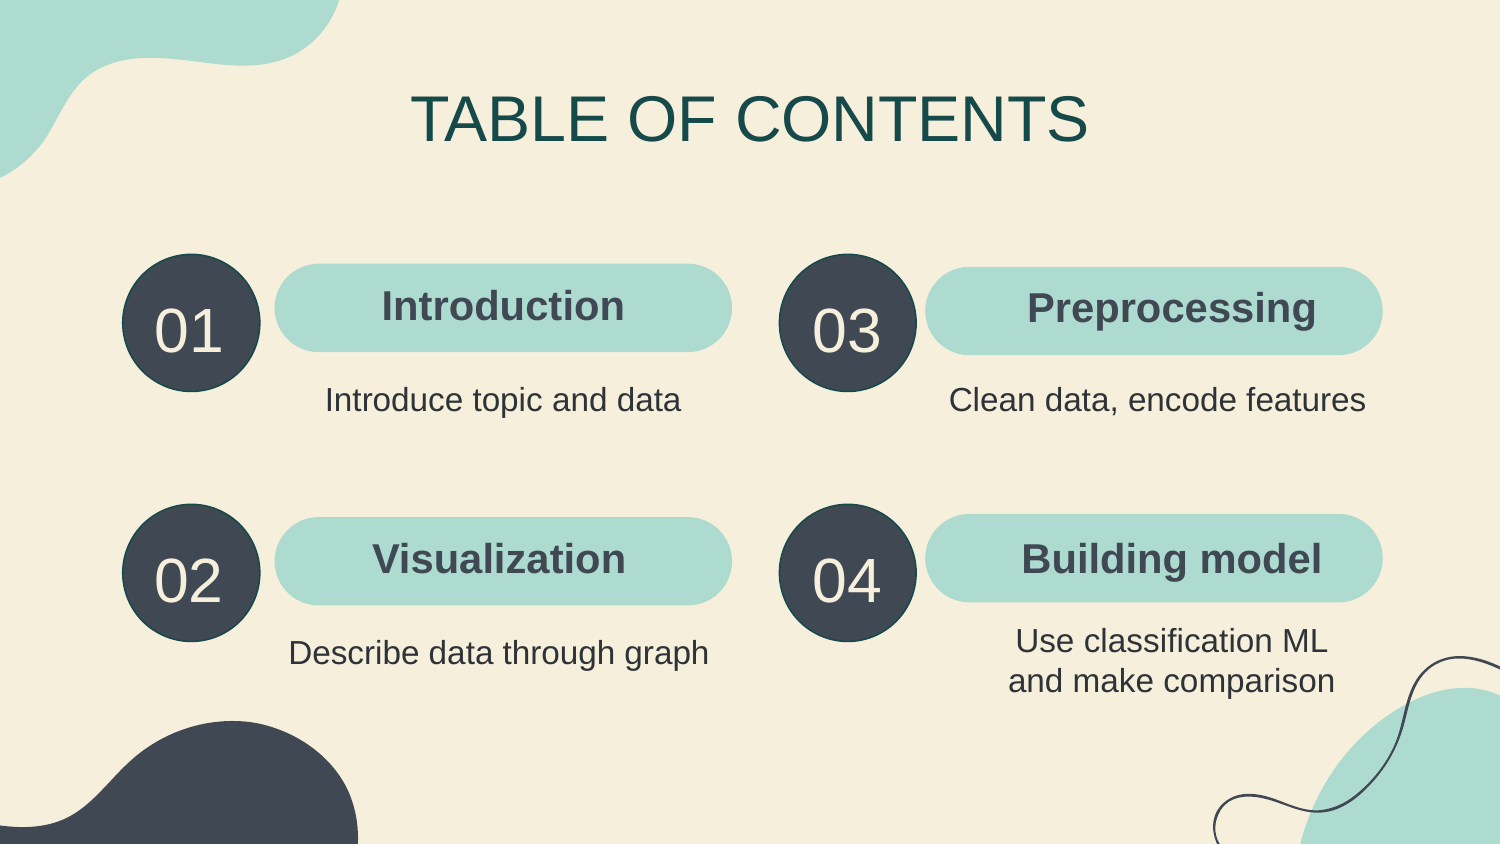

# TABLE OF CONTENTS

Introduction
Preprocessing

01
03
Clean data, encode features
Introduce topic and data

Visualization

Building model
02
04
Use classification ML
and make comparison
Describe data through graph